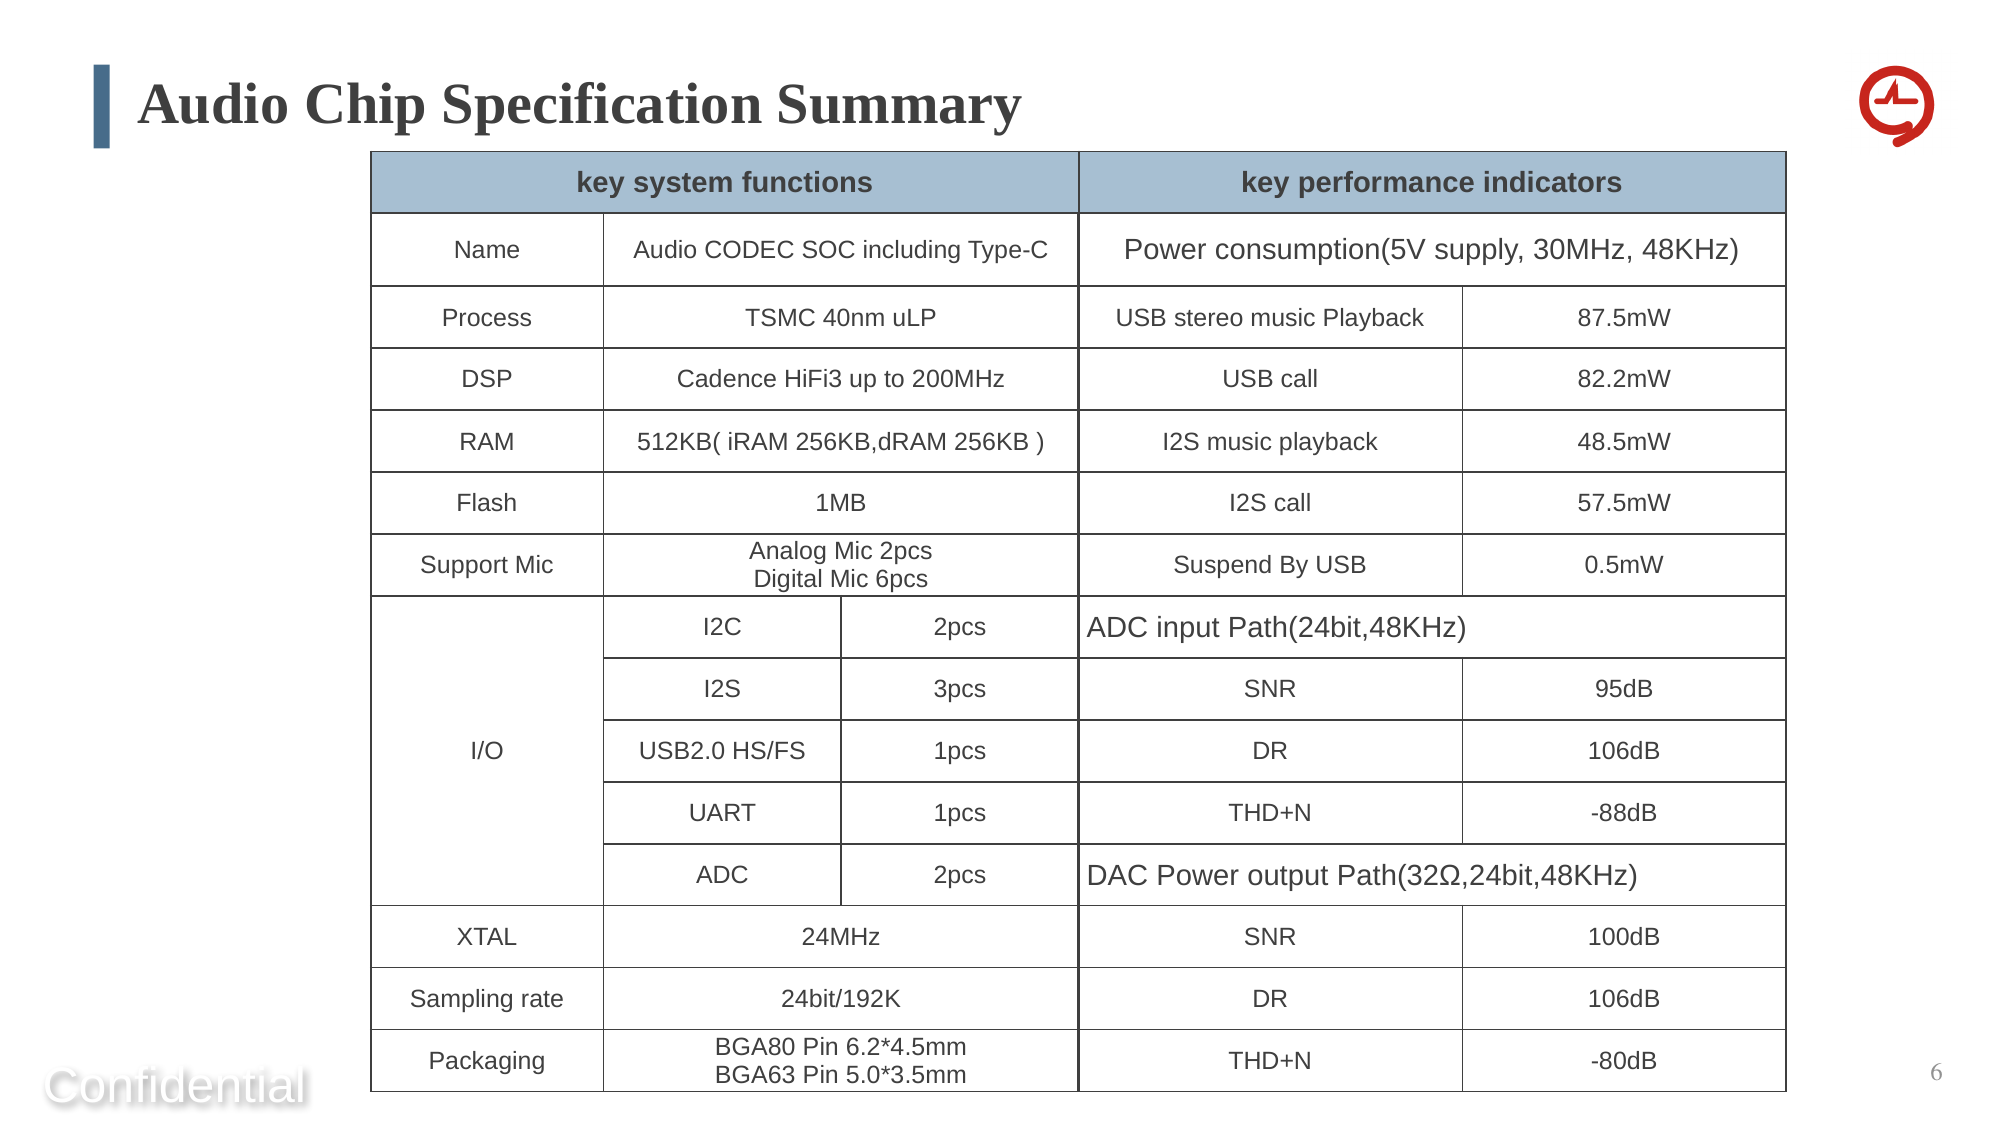

Audio Chip Specification Summary
| key system functions |  |  |
| --- | --- | --- |
| Name | Audio CODEC SOC including Type-C |  |
| Process | TSMC 40nm uLP |  |
| DSP | Cadence HiFi3 up to 200MHz |  |
| RAM | 512KB( iRAM 256KB,dRAM 256KB ) |  |
| Flash | 1MB |  |
| Support Mic | Analog Mic 2pcs Digital Mic 6pcs |  |
| I/O | I2C | 2pcs |
|  | I2S | 3pcs |
|  | USB2.0 HS/FS | 1pcs |
|  | UART | 1pcs |
|  | ADC | 2pcs |
| XTAL | 24MHz |  |
| Sampling rate | 24bit/192K |  |
| Packaging | BGA80 Pin 6.2\*4.5mm BGA63 Pin 5.0\*3.5mm |  |
| key performance indicators |  |
| --- | --- |
| Power consumption(5V supply, 30MHz, 48KHz) |  |
| USB stereo music Playback | 87.5mW |
| USB call | 82.2mW |
| I2S music playback | 48.5mW |
| I2S call | 57.5mW |
| Suspend By USB | 0.5mW |
| ADC input Path(24bit,48KHz) |  |
| SNR | 95dB |
| DR | 106dB |
| THD+N | -88dB |
| DAC Power output Path(32Ω,24bit,48KHz) |  |
| SNR | 100dB |
| DR | 106dB |
| THD+N | -80dB |

Confidential
6